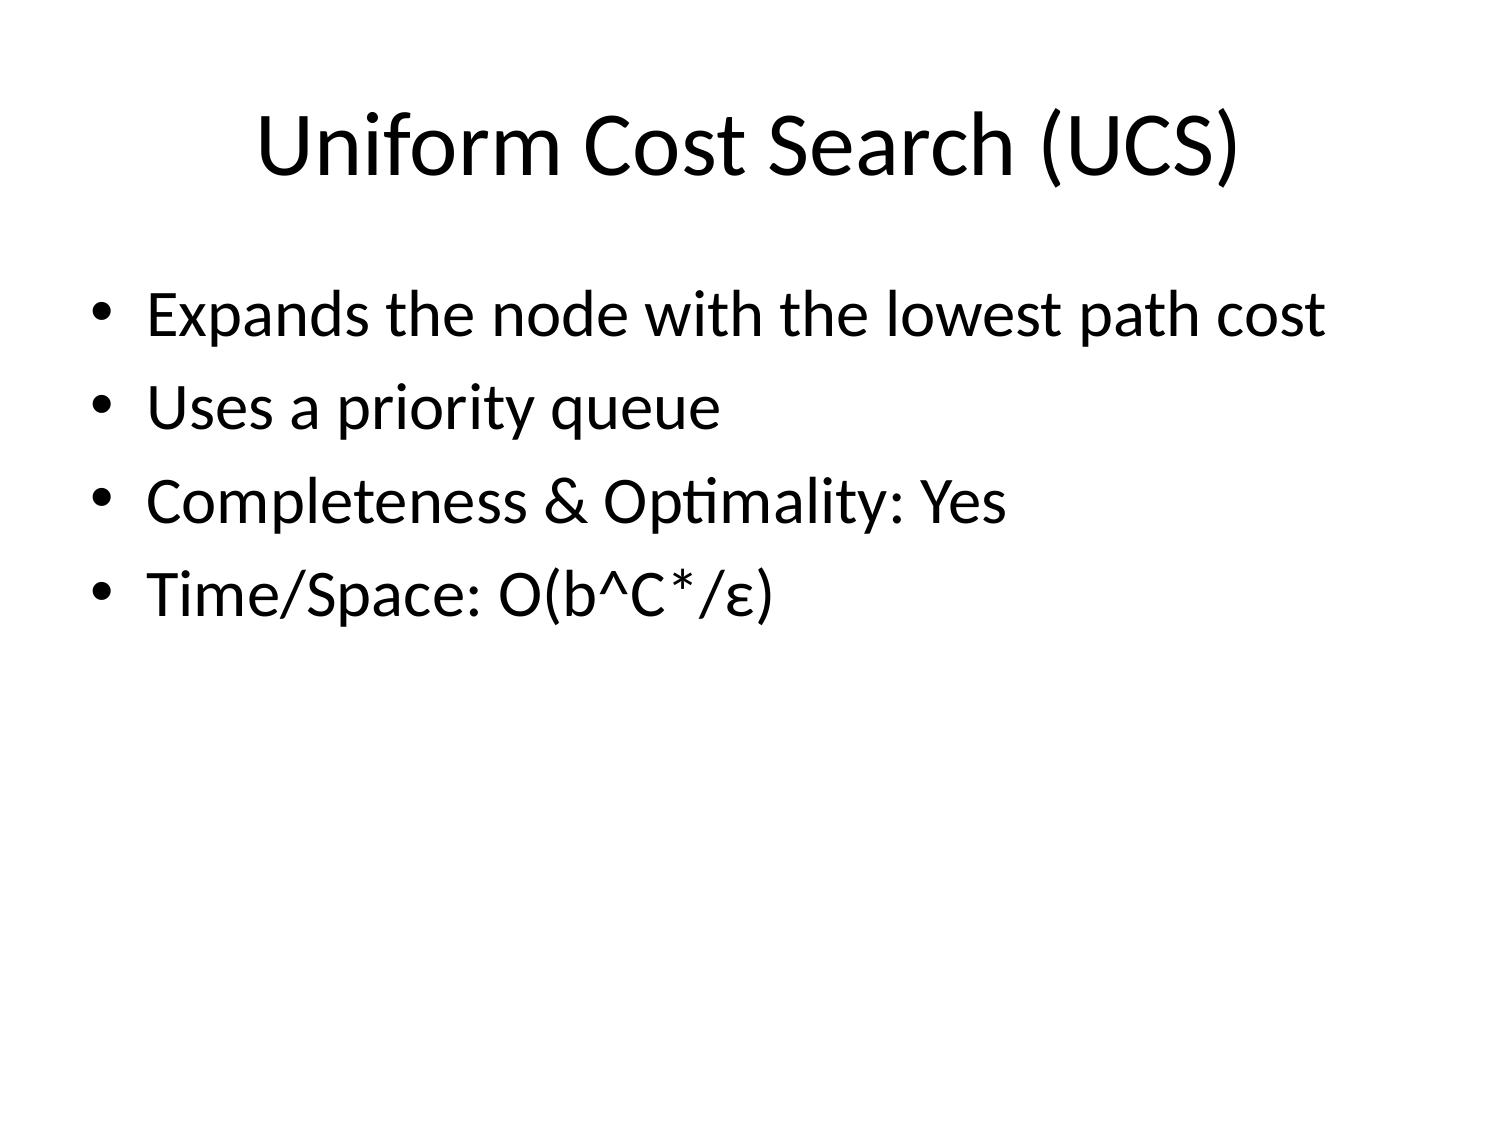

# Uniform Cost Search (UCS)
Expands the node with the lowest path cost
Uses a priority queue
Completeness & Optimality: Yes
Time/Space: O(b^C*/ε)